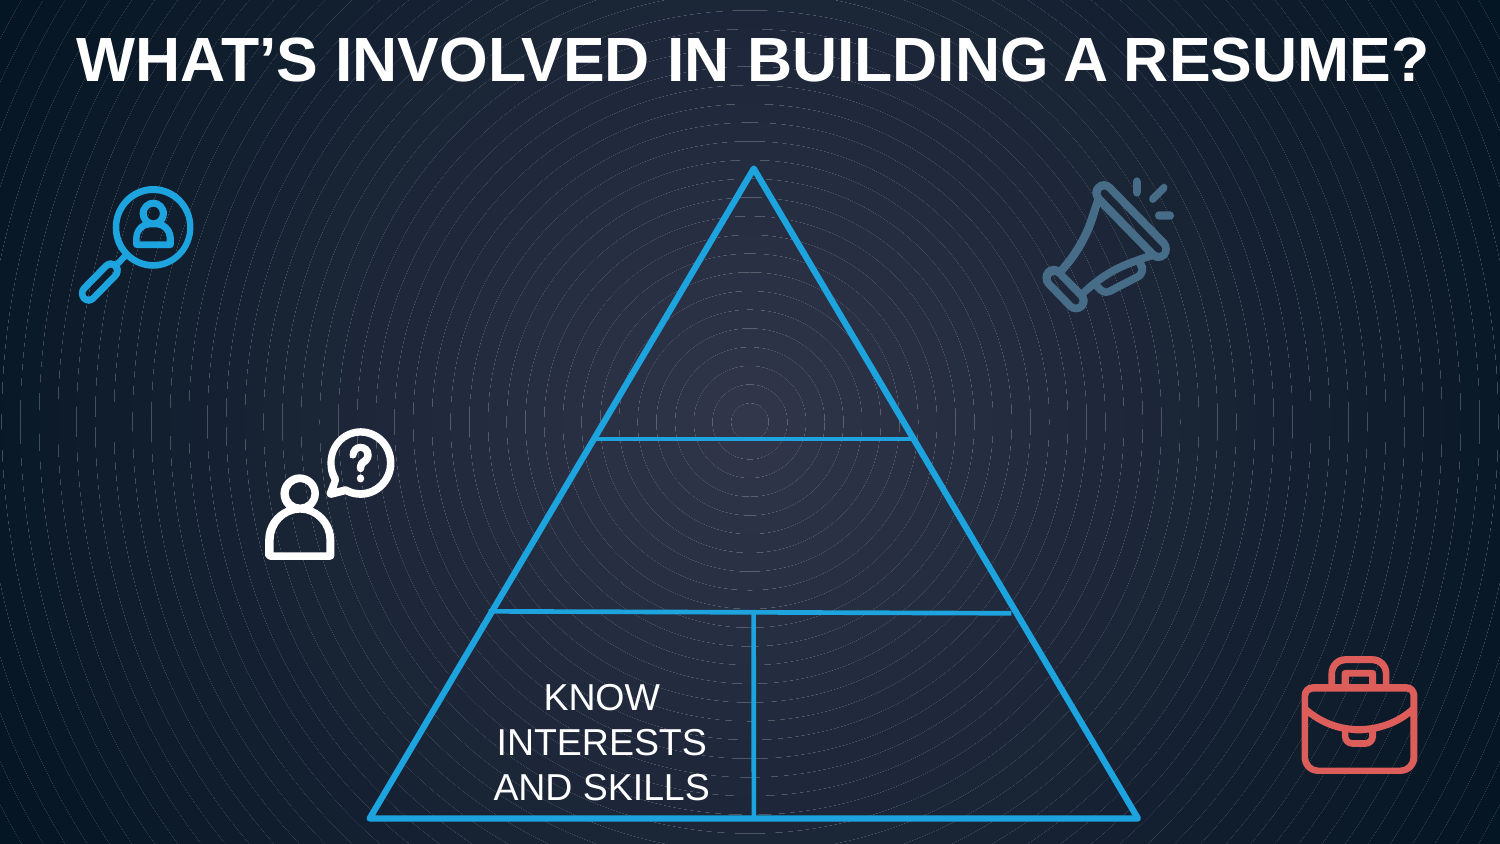

WHAT’S INVOLVED IN BUILDING A RESUME?

KNOW INTERESTS AND SKILLS